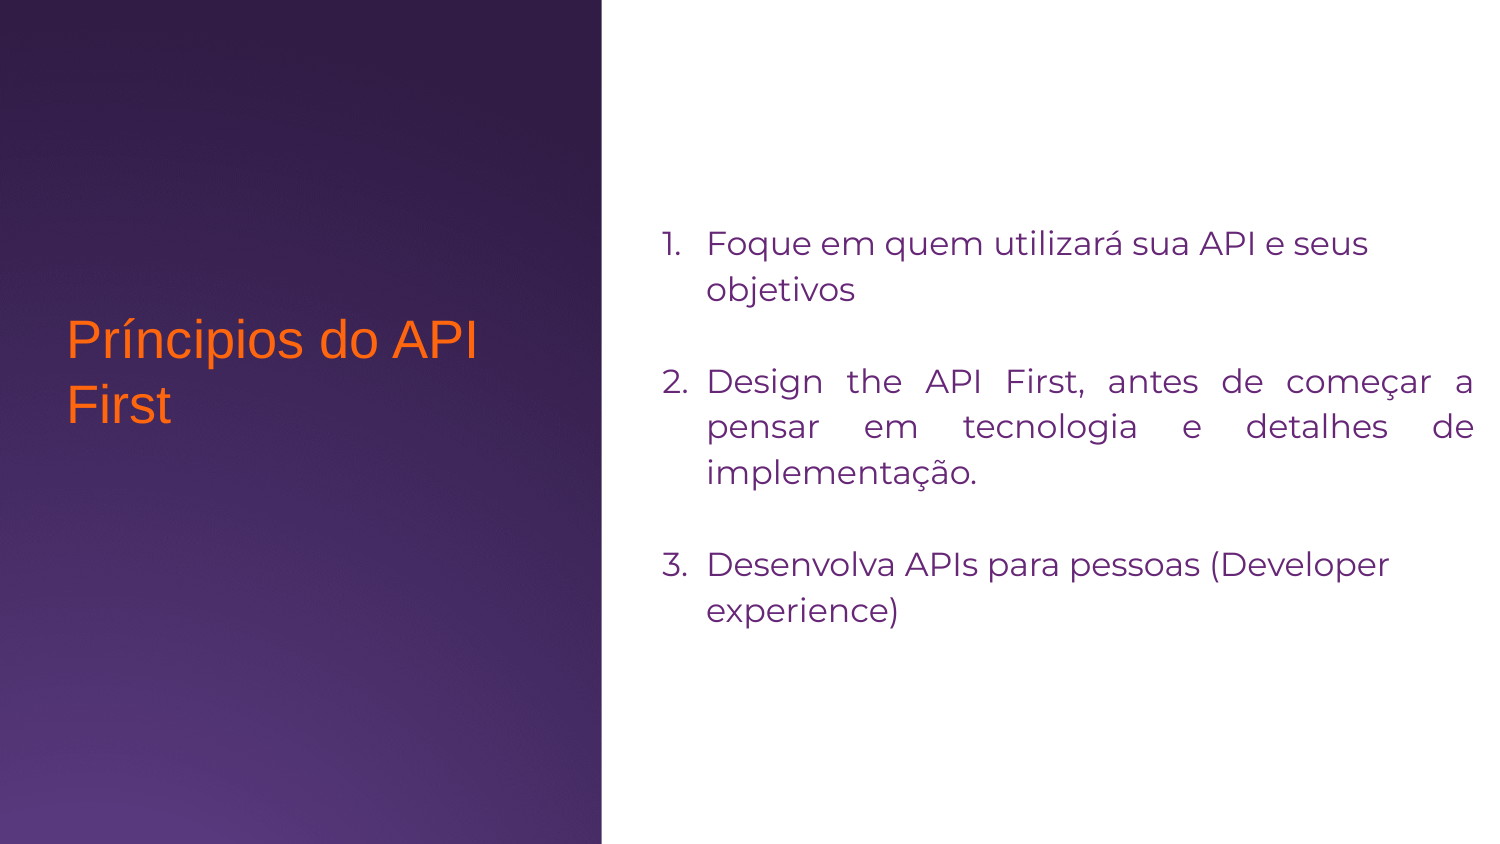

Foque em quem utilizará sua API e seus objetivos

Design the API First, antes de começar a pensar em tecnologia e detalhes de implementação.

Desenvolva APIs para pessoas (Developer experience)
# Príncipios do API First